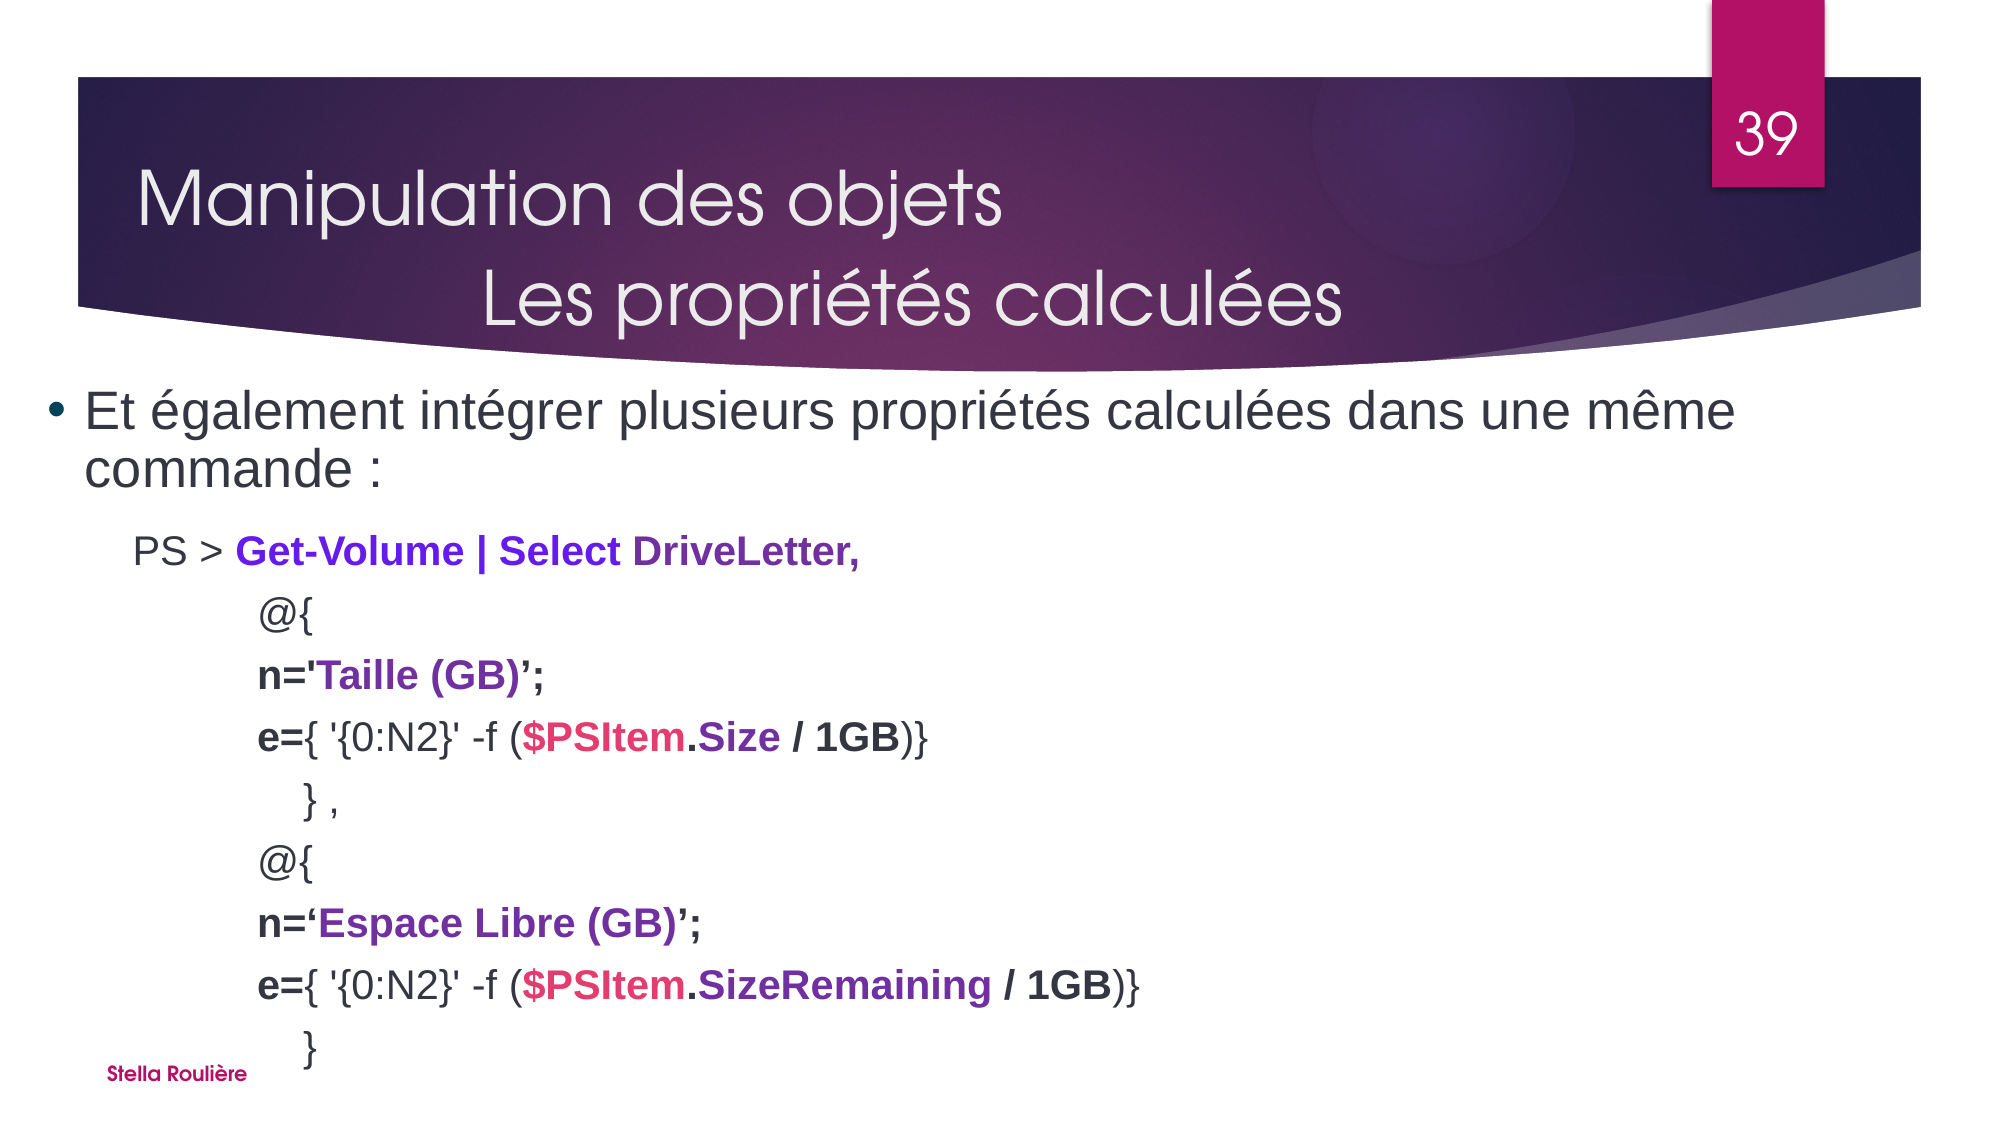

Manipulation des objets
39
Les propriétés calculées
Et également intégrer plusieurs propriétés calculées dans une même commande :

PS > Get-Volume | Select DriveLetter,
	@{
		n='Taille (GB)’;
 		e={ '{0:N2}' -f ($PSItem.Size / 1GB)}
	    } ,
	@{
		n=‘Espace Libre (GB)’;
 		e={ '{0:N2}' -f ($PSItem.SizeRemaining / 1GB)}
	    }

Stella Roulière